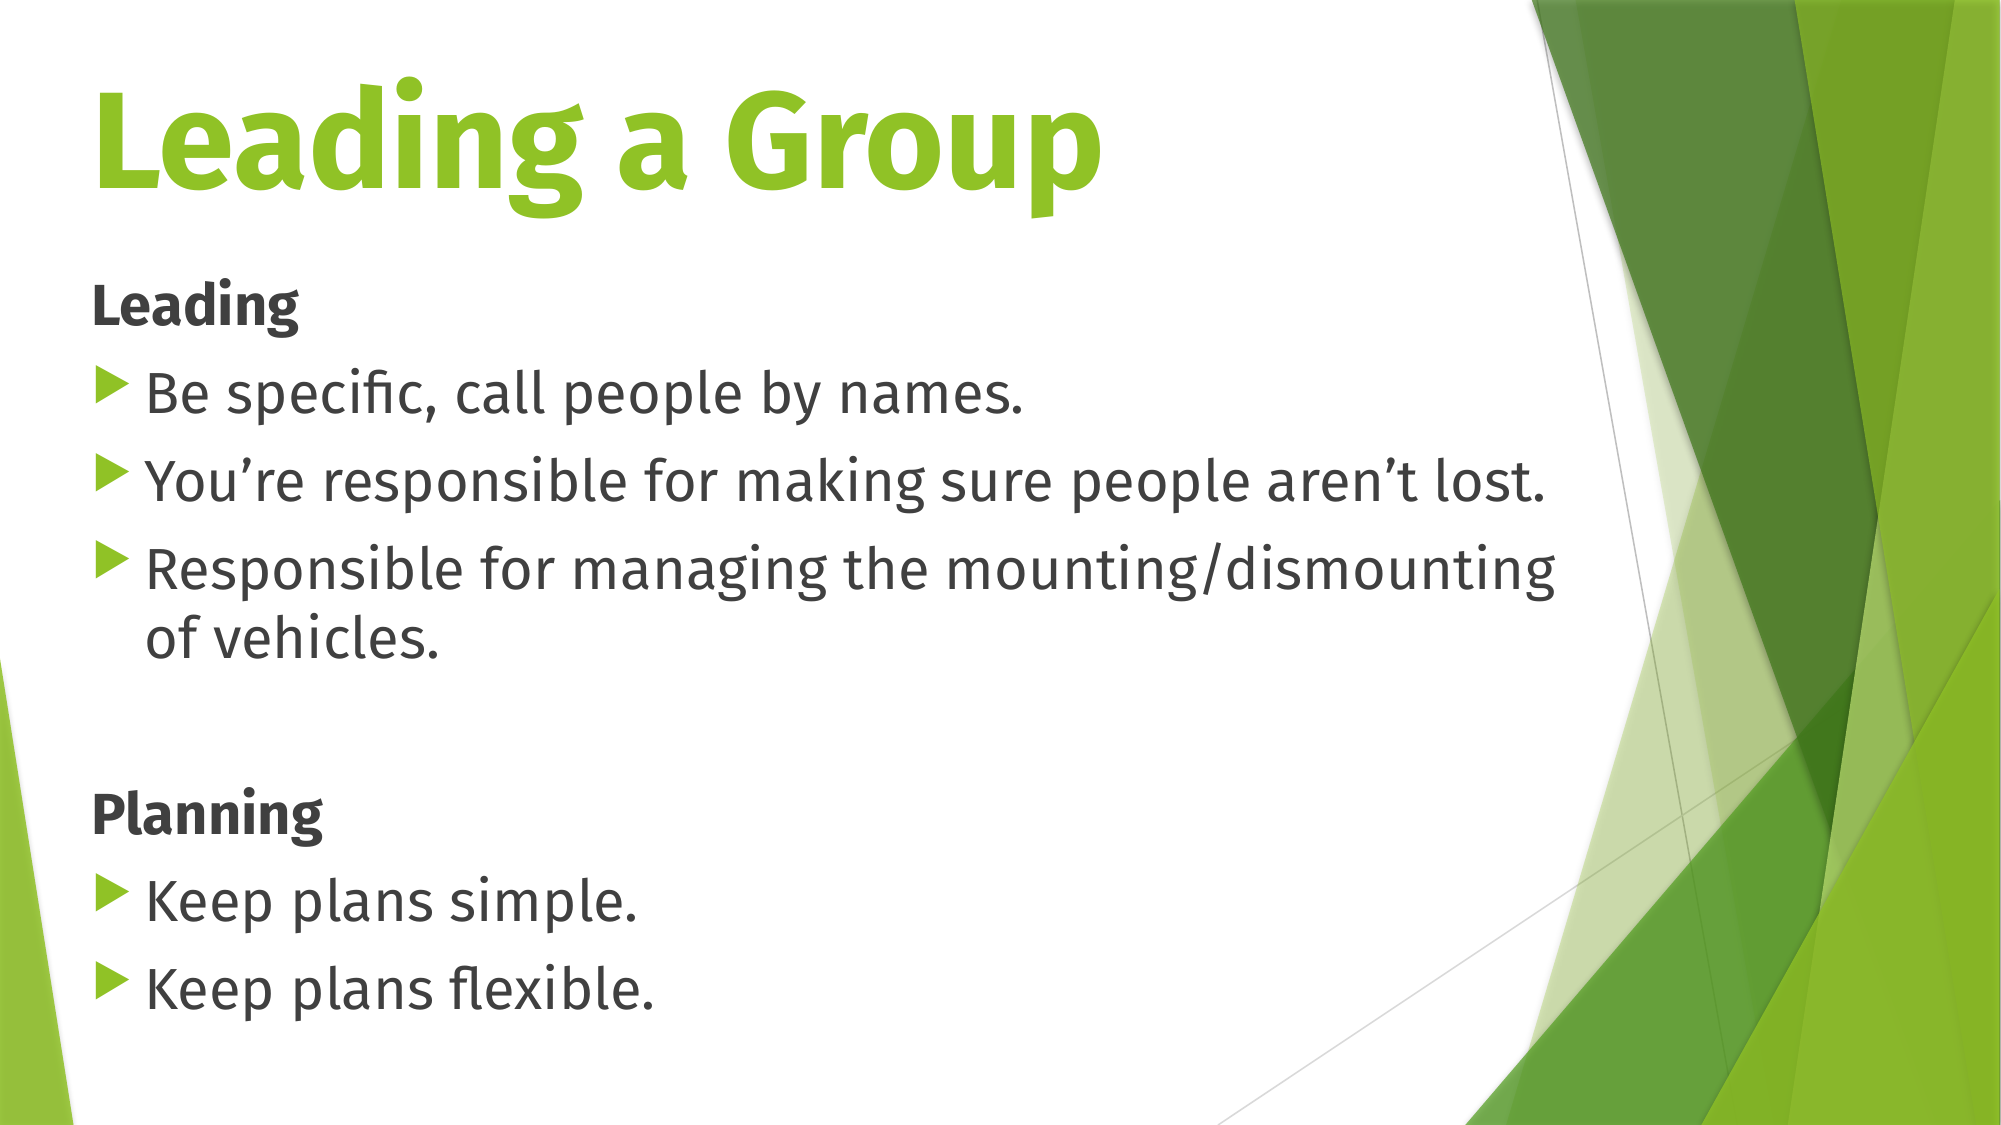

# Leading a Group
Leading
Be specific, call people by names.
You’re responsible for making sure people aren’t lost.
Responsible for managing the mounting/dismounting of vehicles.

Planning
Keep plans simple.
Keep plans flexible.